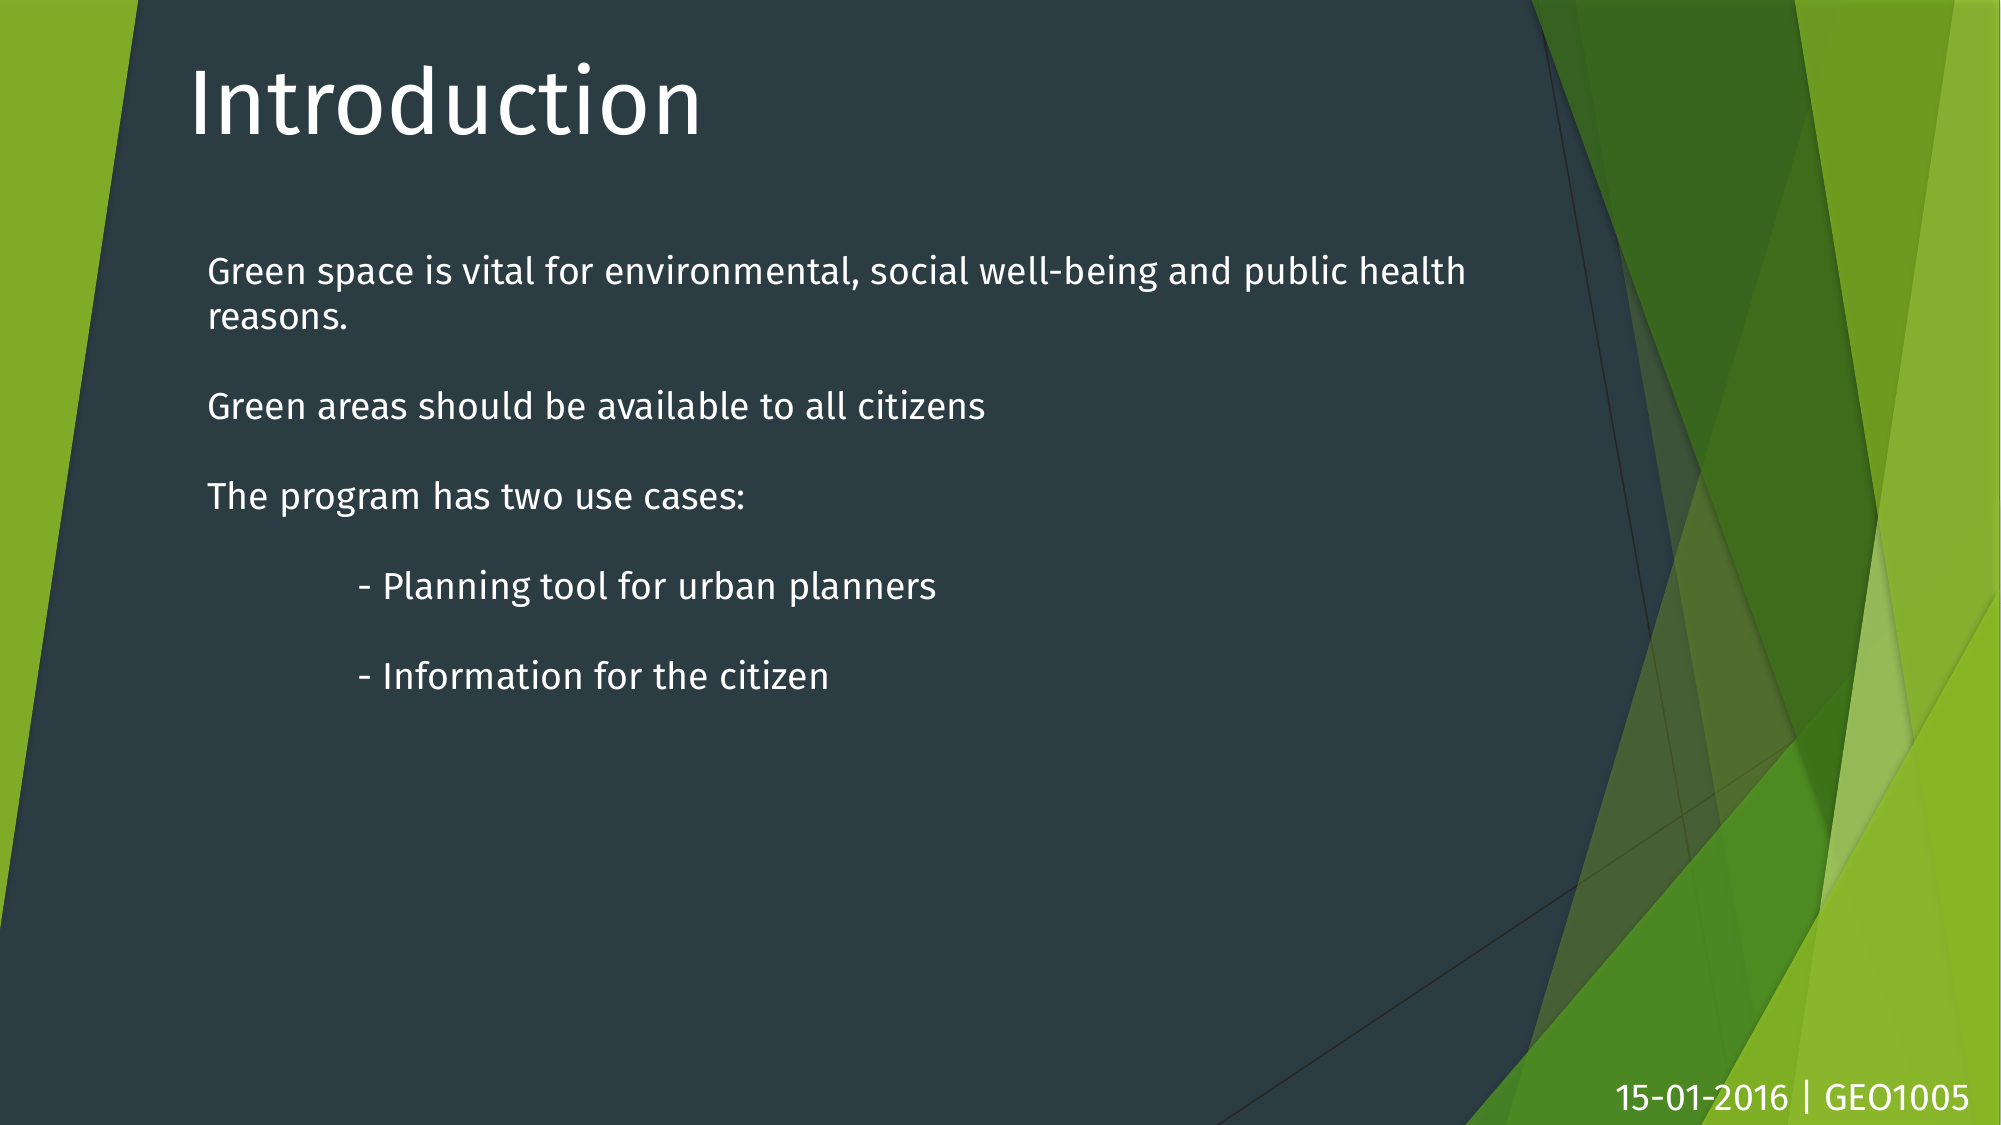

Introduction
Green space is vital for environmental, social well-being and public health reasons.

Green areas should be available to all citizens

The program has two use cases:

	- Planning tool for urban planners

	- Information for the citizen
# 15-01-2016 | GEO1005